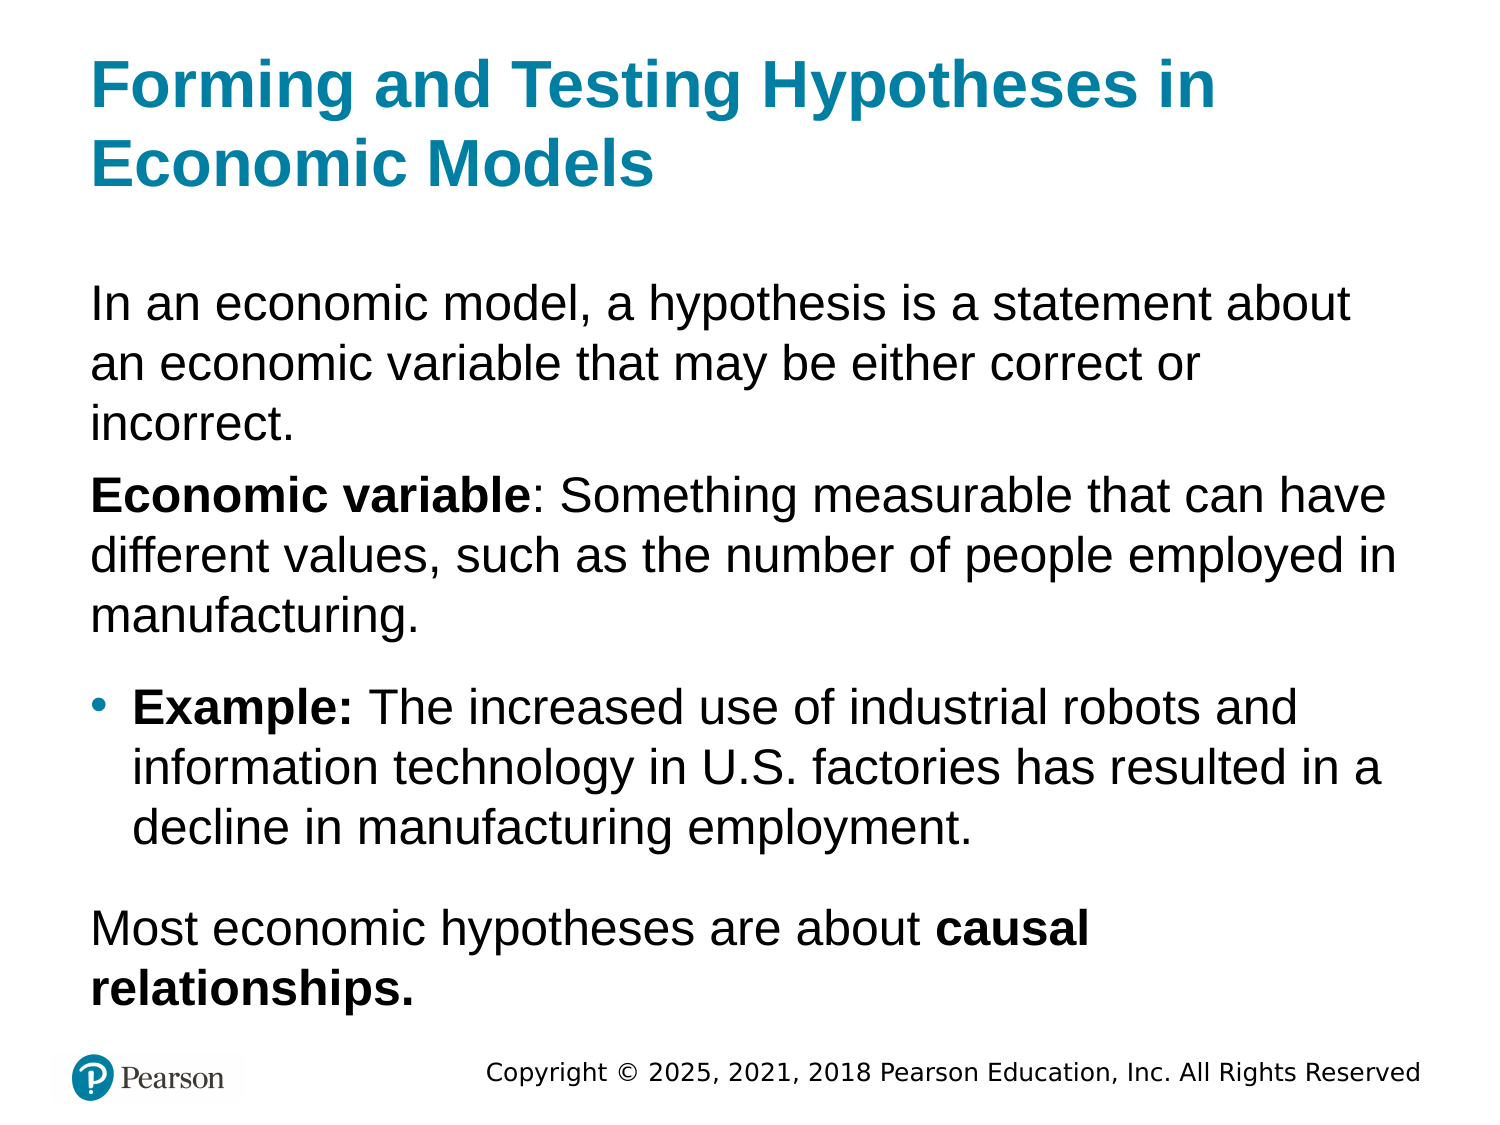

# Forming and Testing Hypotheses in Economic Models
In an economic model, a hypothesis is a statement about an economic variable that may be either correct or incorrect.
Economic variable: Something measurable that can have different values, such as the number of people employed in manufacturing.
Example: The increased use of industrial robots and information technology in U.S. factories has resulted in a decline in manufacturing employment.
Most economic hypotheses are about causal relationships.